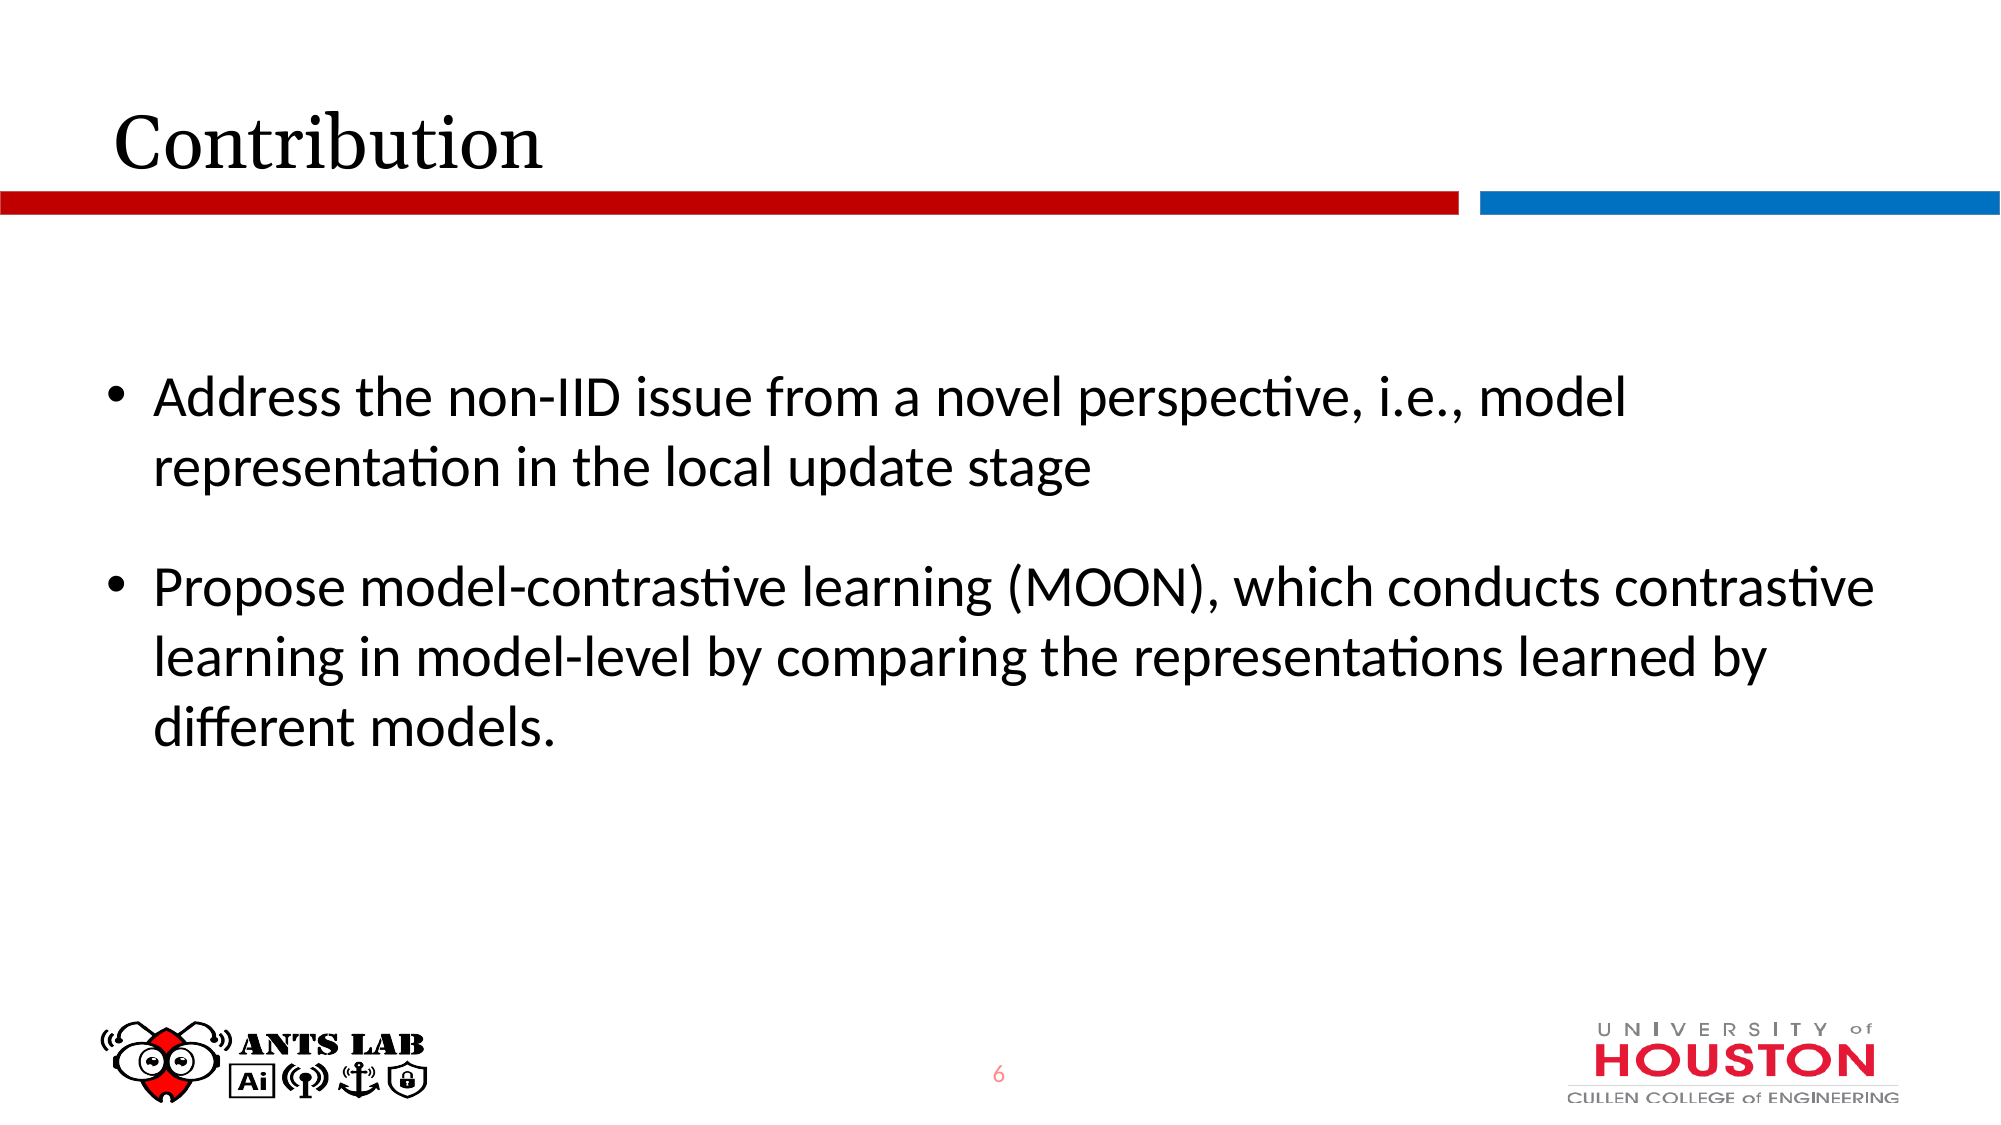

# Contribution
Address the non-IID issue from a novel perspective, i.e., model representation in the local update stage
Propose model-contrastive learning (MOON), which conducts contrastive learning in model-level by comparing the representations learned by different models.
6